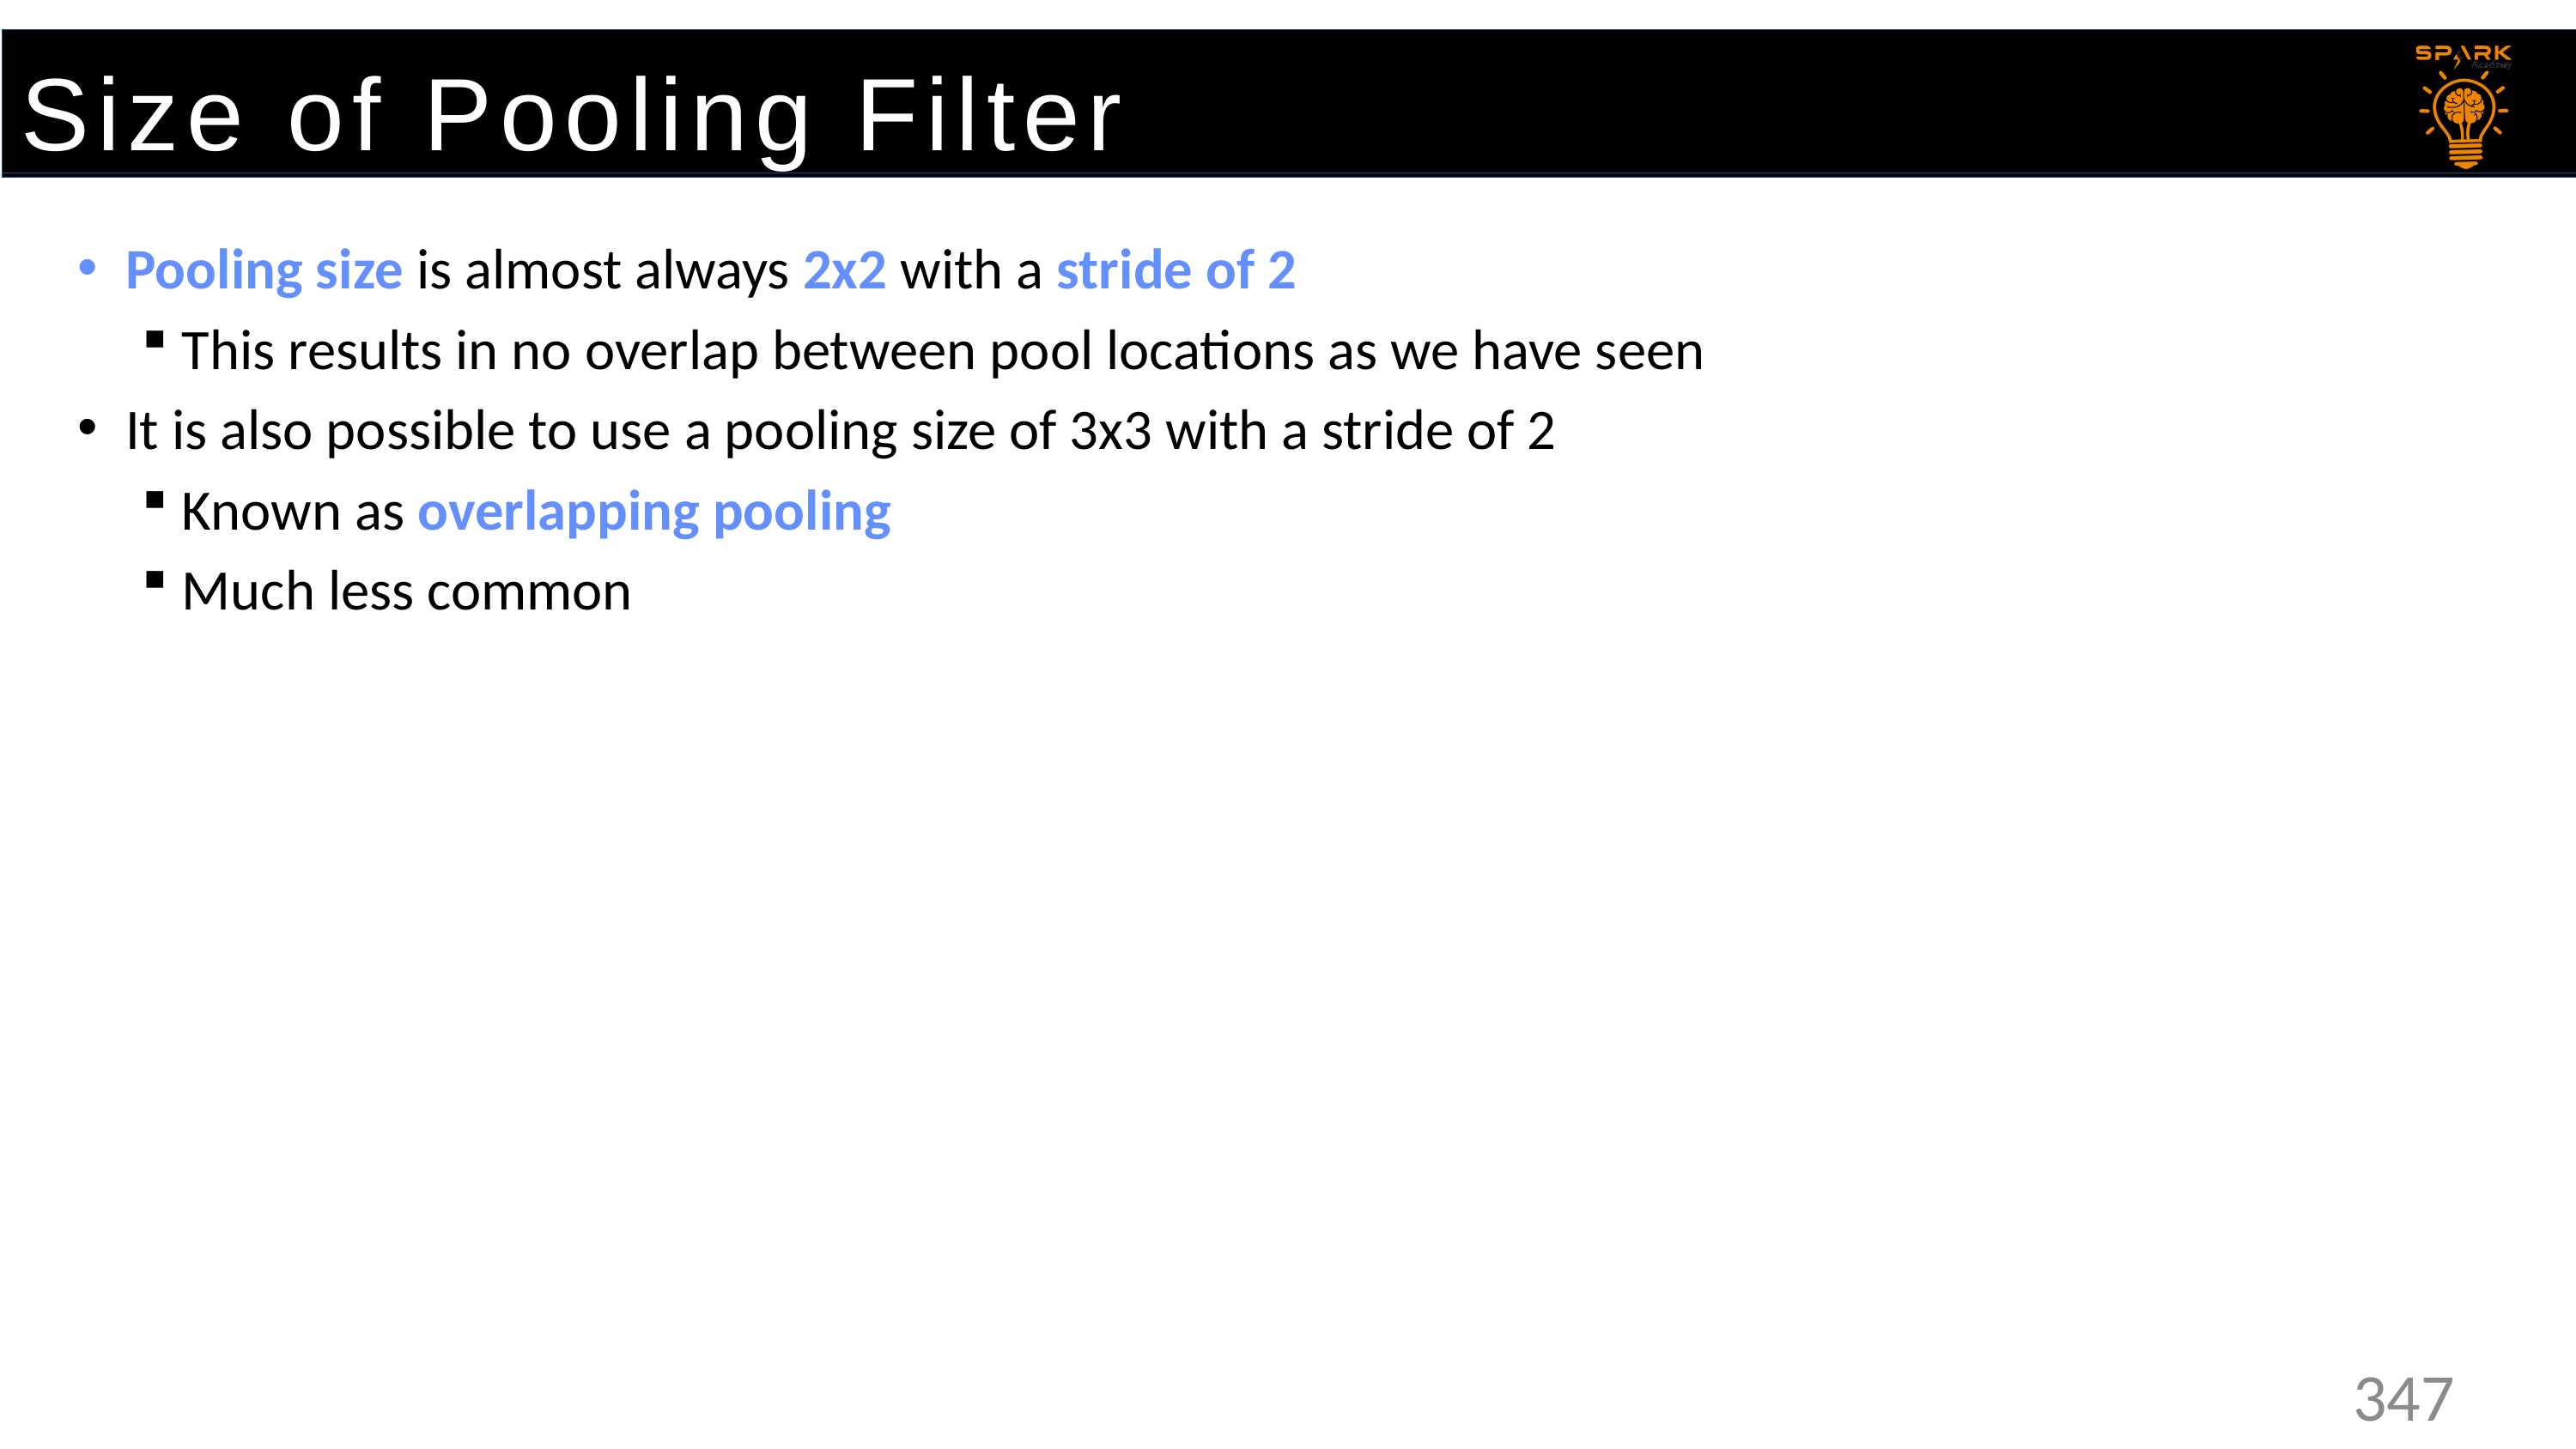

Size of Pooling Filter

Pooling size is almost always 2x2 with a stride of 2
This results in no overlap between pool locations as we have seen
It is also possible to use a pooling size of 3x3 with a stride of 2
Known as overlapping pooling
Much less common
347